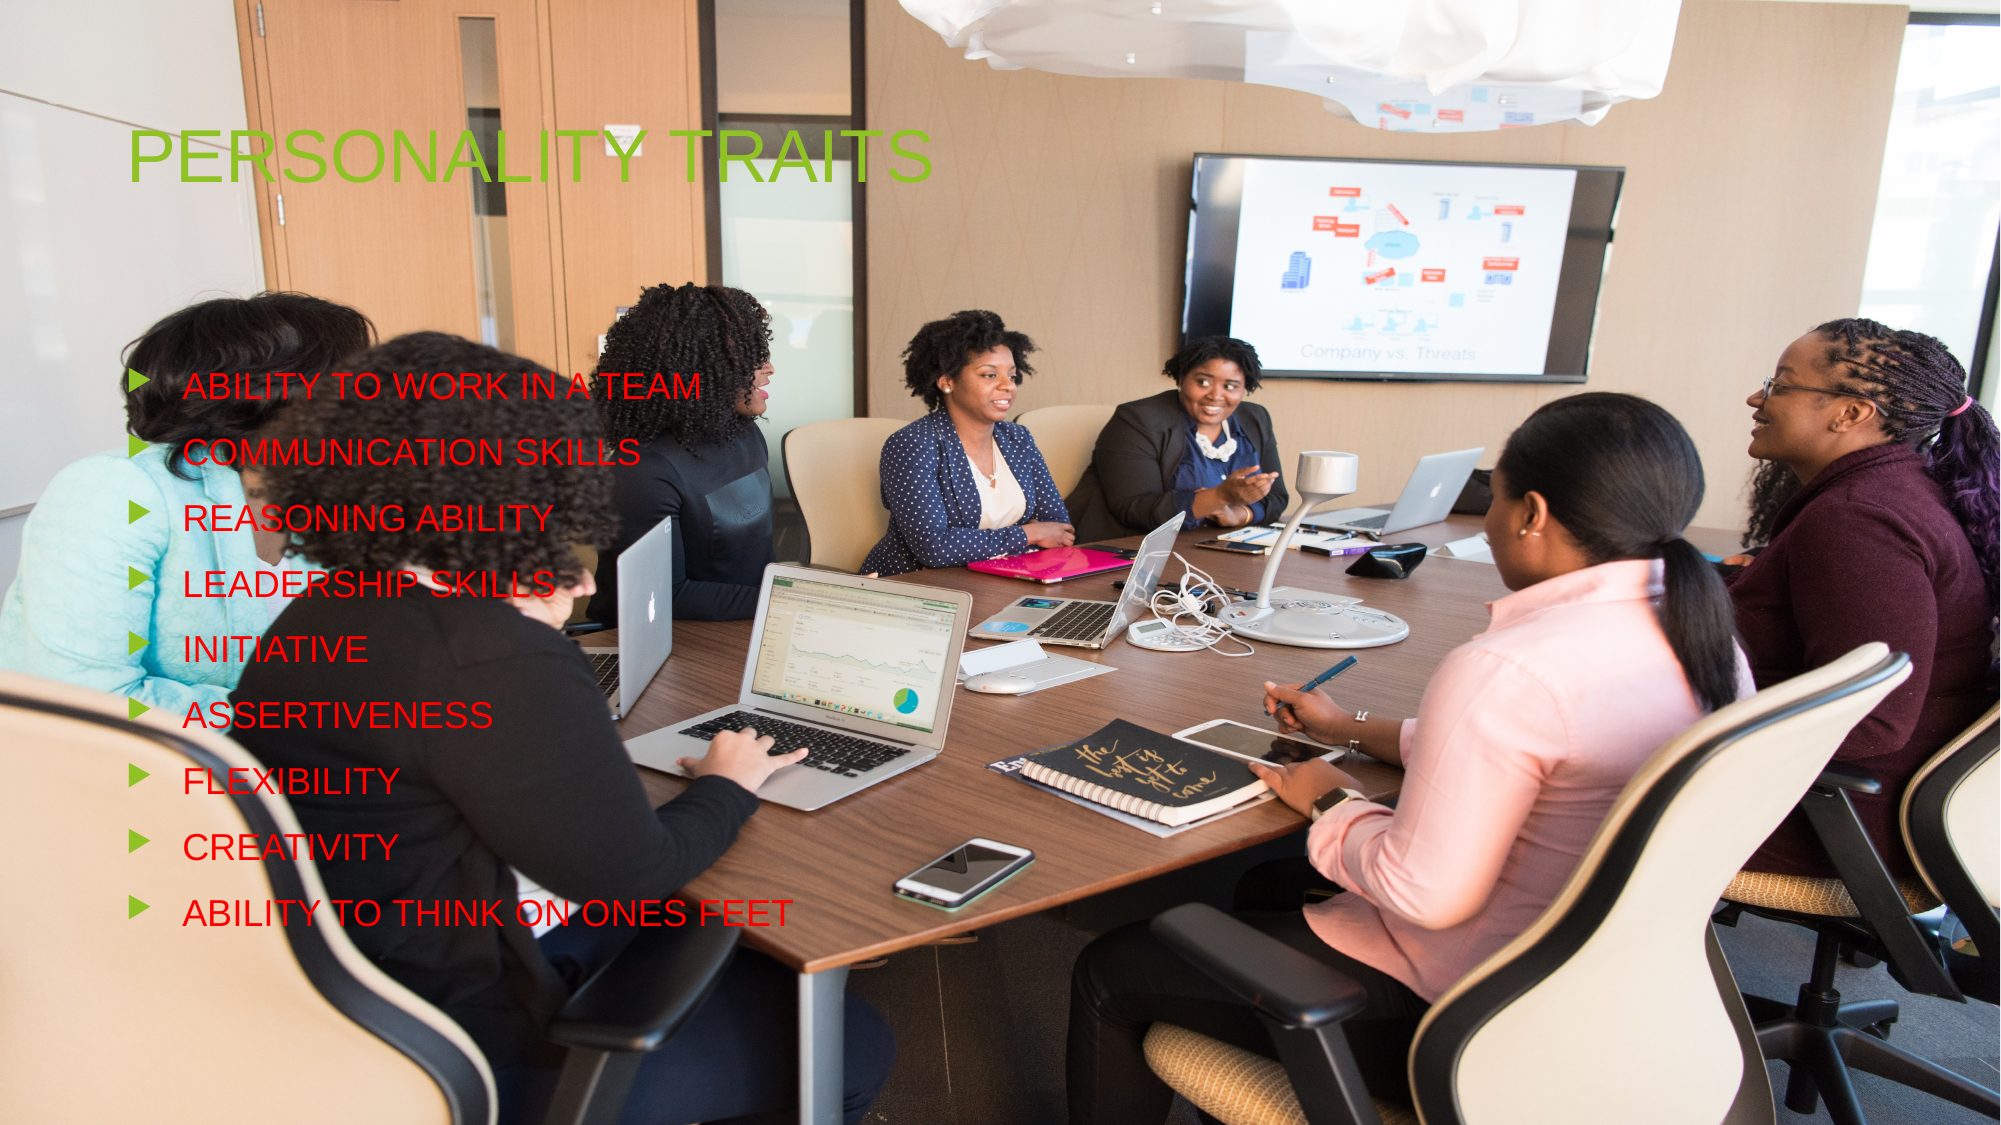

# PERSONALITY TRAITS
ABILITY TO WORK IN A TEAM
COMMUNICATION SKILLS
REASONING ABILITY
LEADERSHIP SKILLS
INITIATIVE
ASSERTIVENESS
FLEXIBILITY
CREATIVITY
ABILITY TO THINK ON ONES FEET